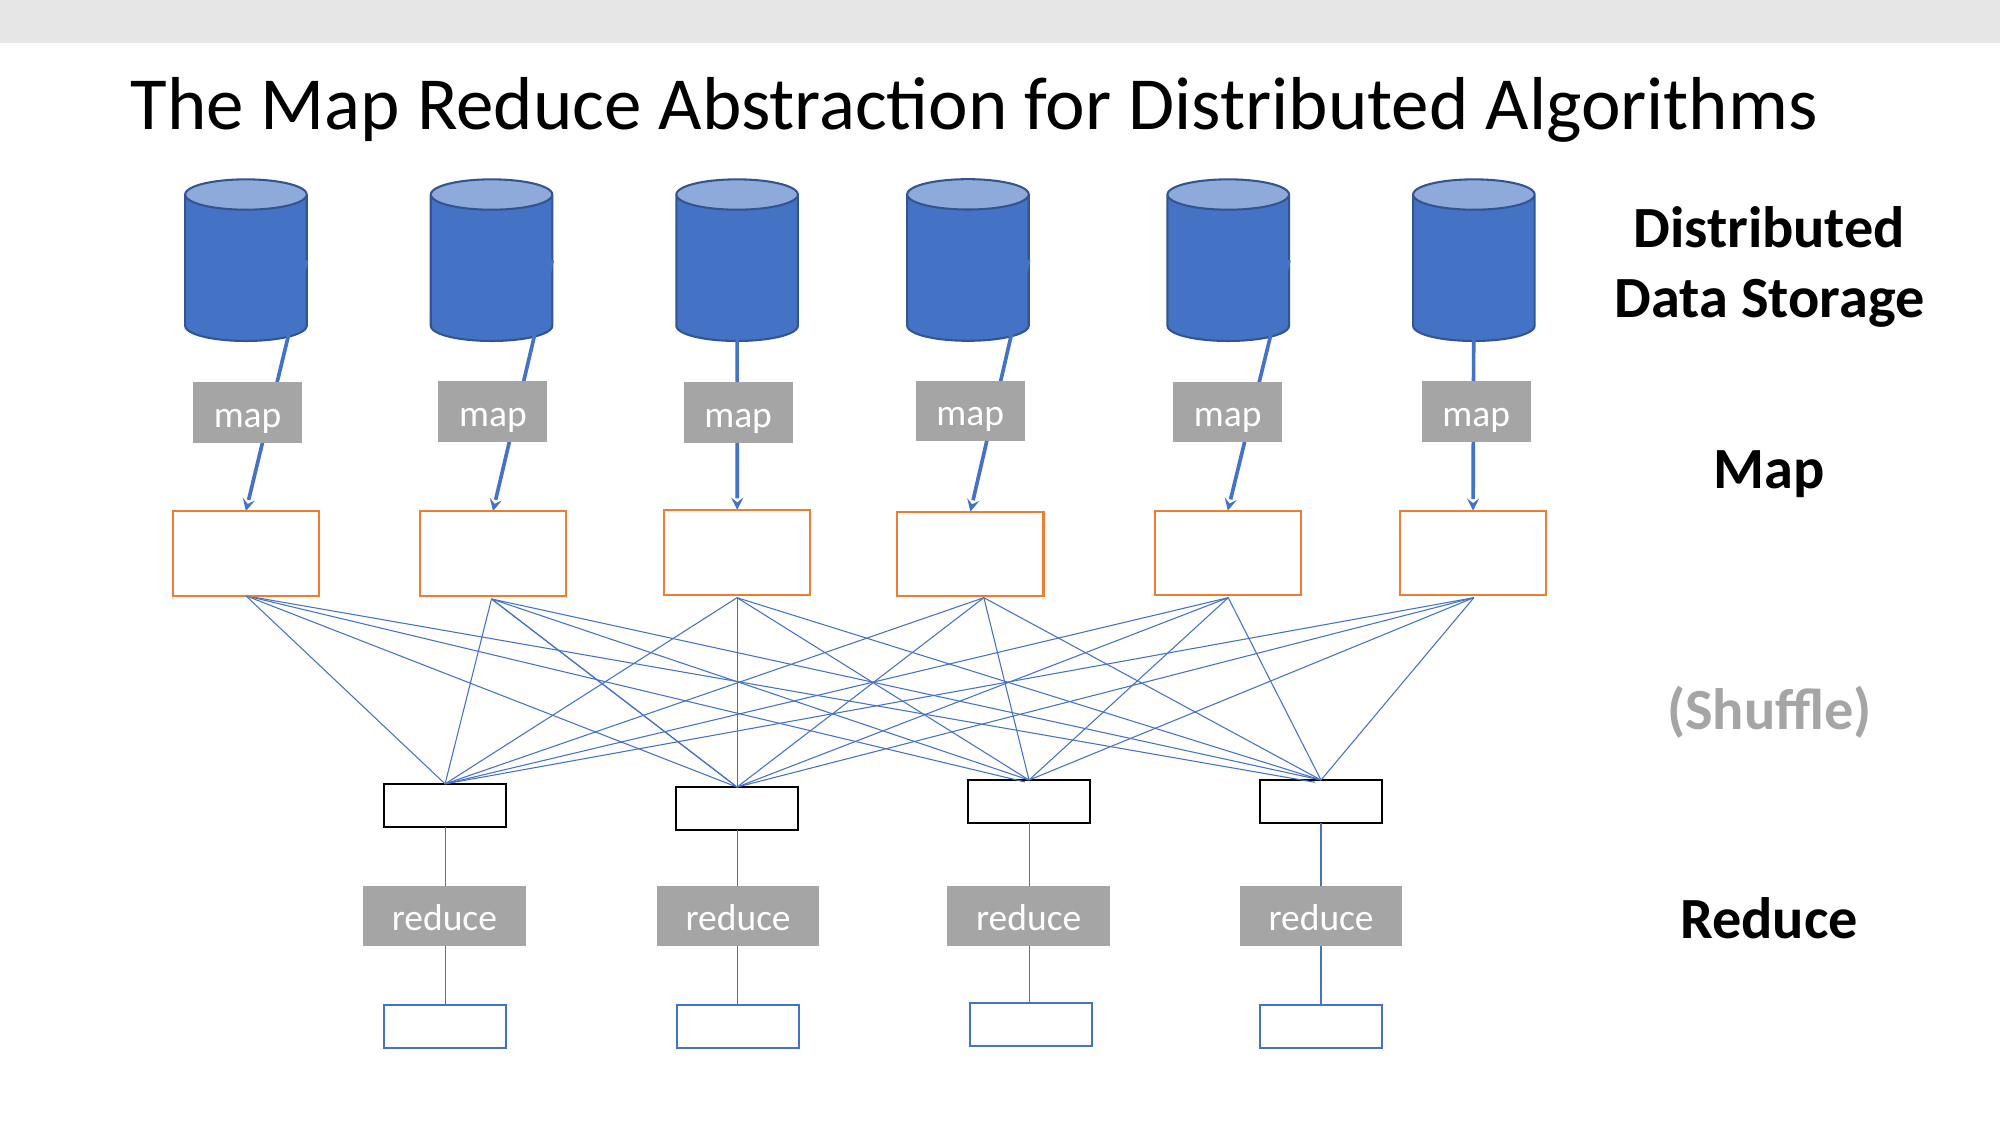

# The Map Reduce Abstraction for Distributed Algorithms

Distributed Data Storage
map
map
map
map
map
map
Map

(Shuffle)

Reduce
reduce
reduce
reduce
reduce